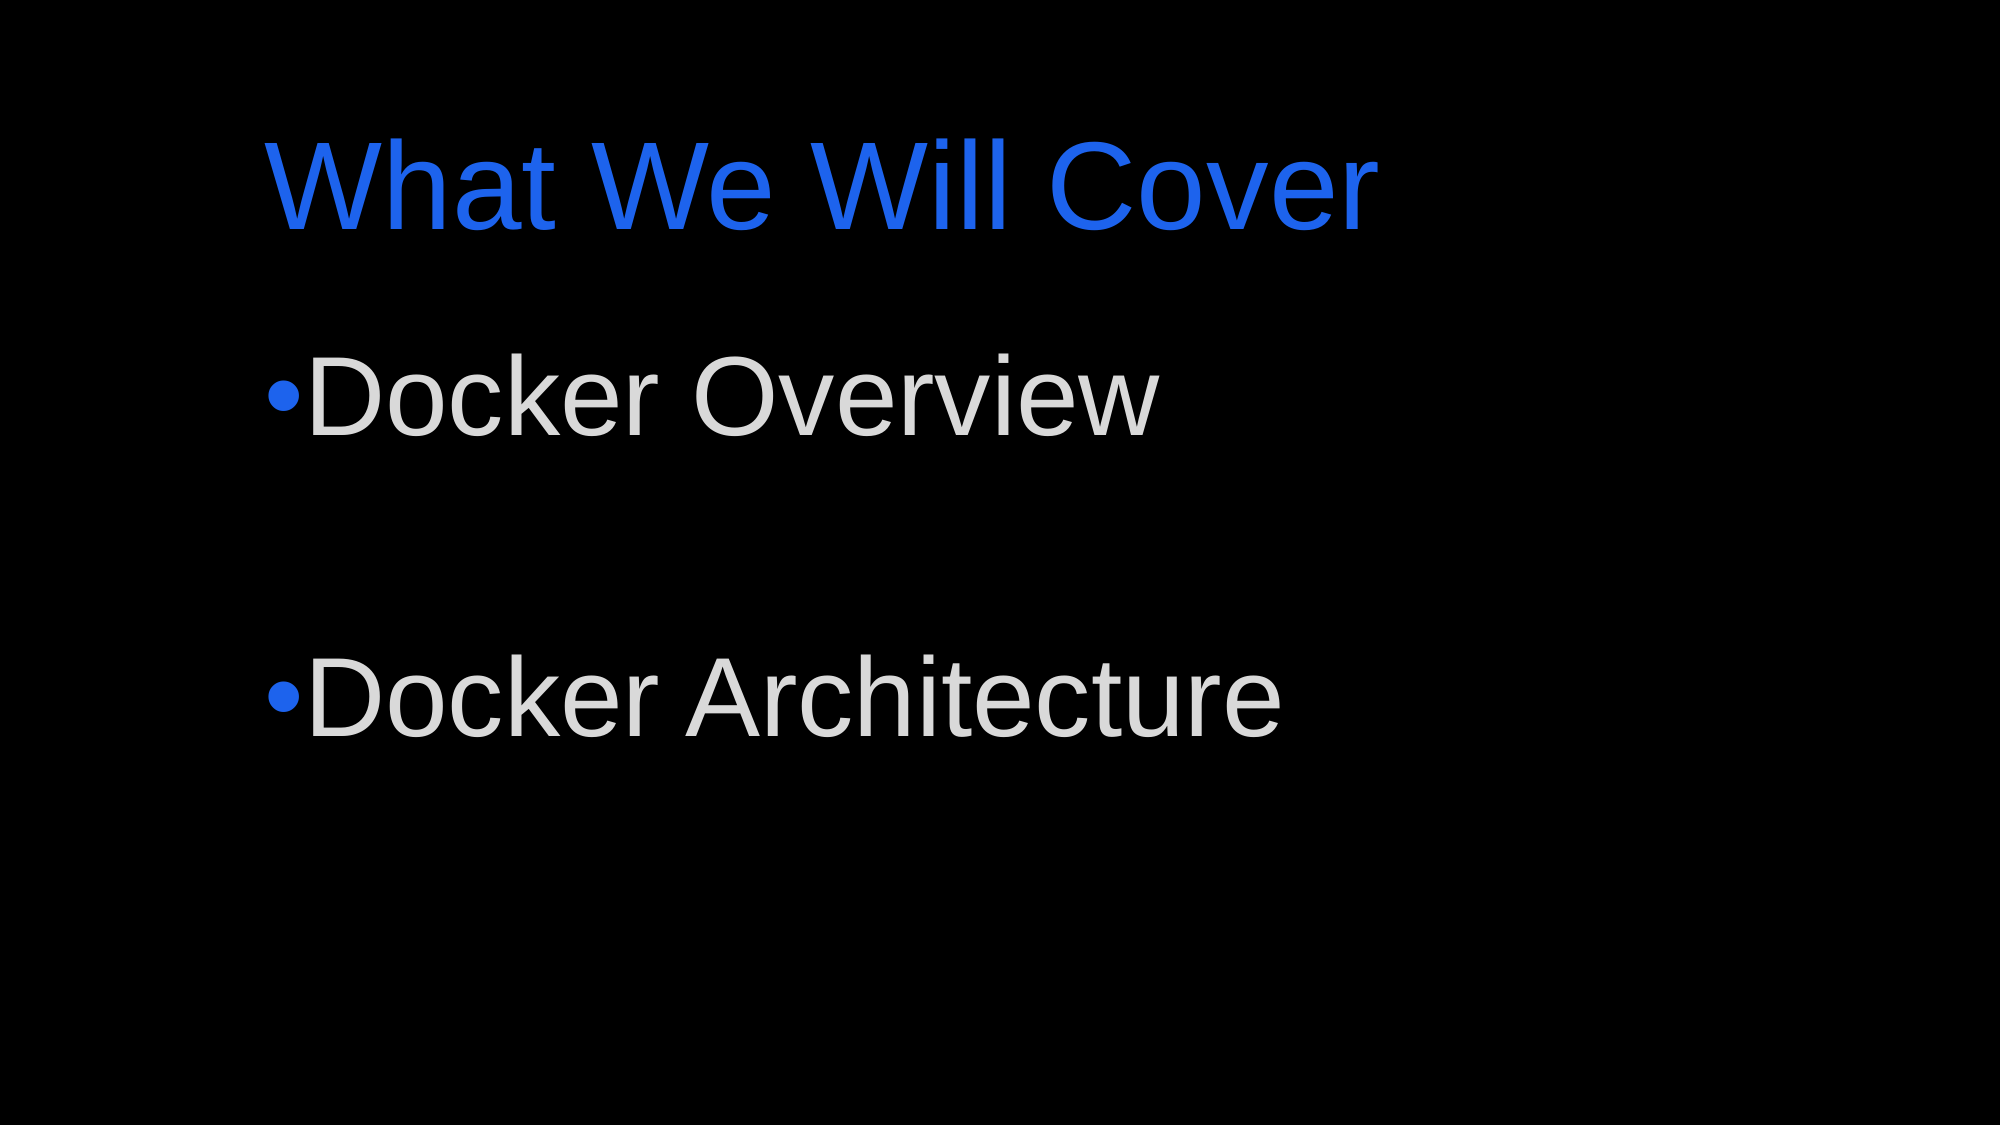

# What We Will Cover
Docker Overview

Docker Architecture